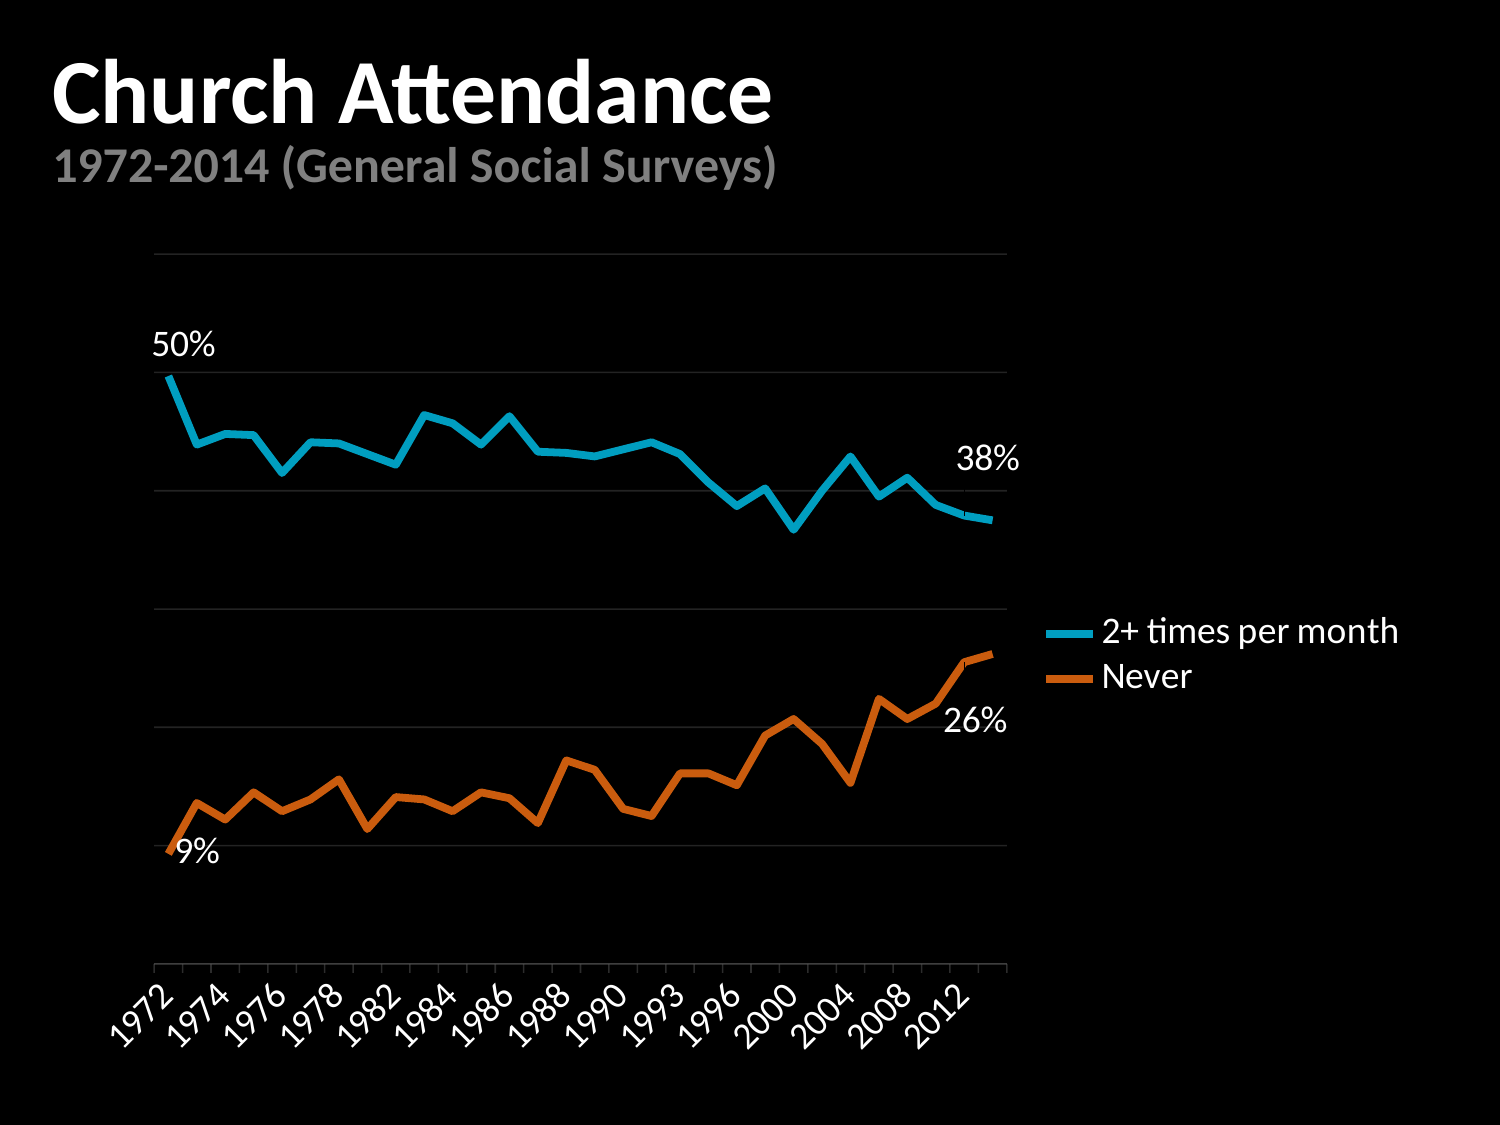

Church Attendance
1972-2014 (General Social Surveys)

[unsupported chart]